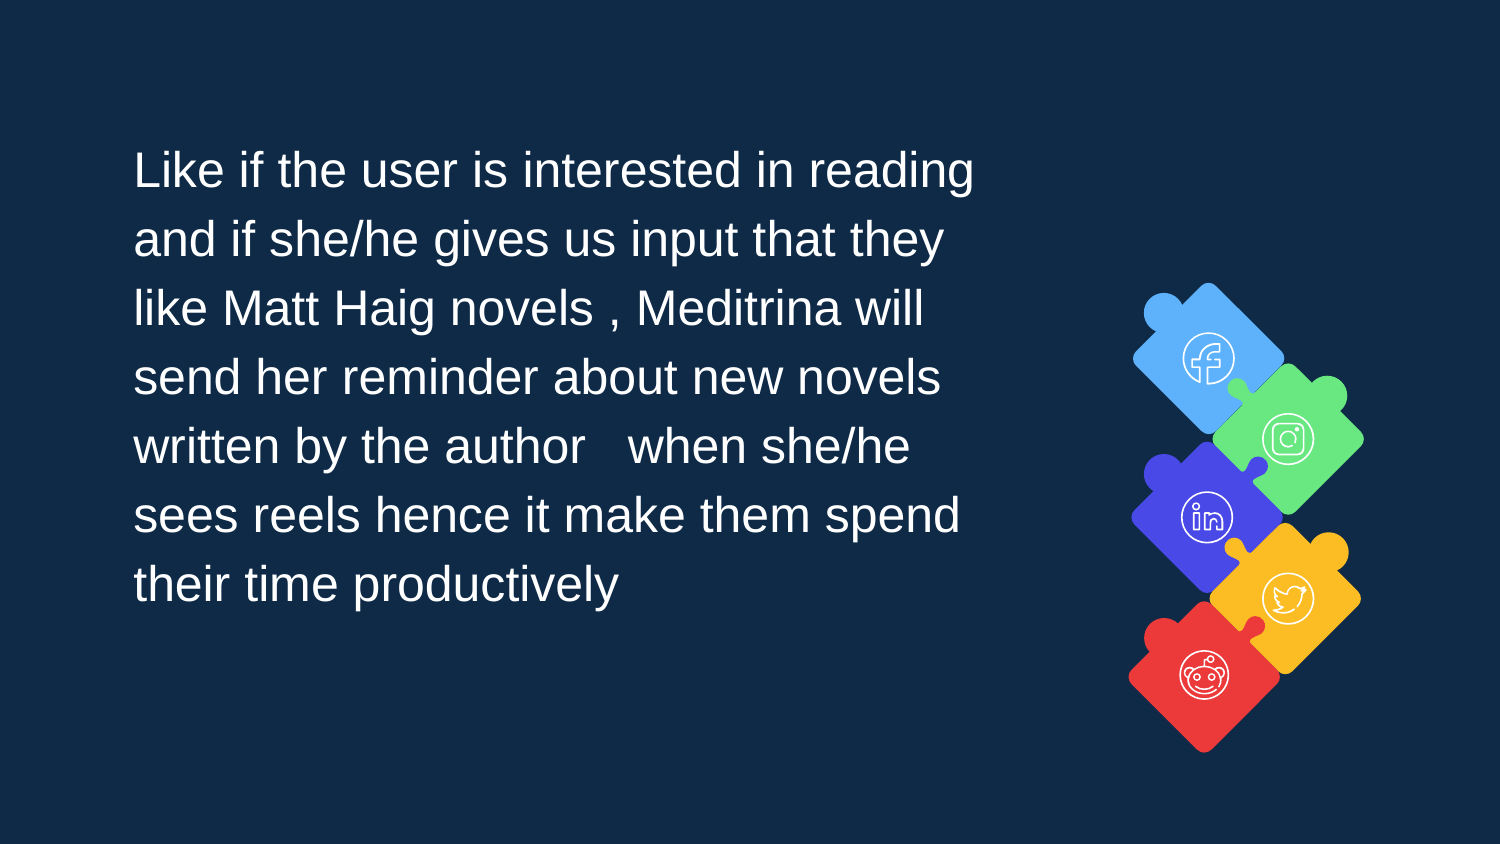

Like if the user is interested in reading and if she/he gives us input that they like Matt Haig novels , Meditrina will send her reminder about new novels written by the author   when she/he sees reels hence it make them spend their time productively